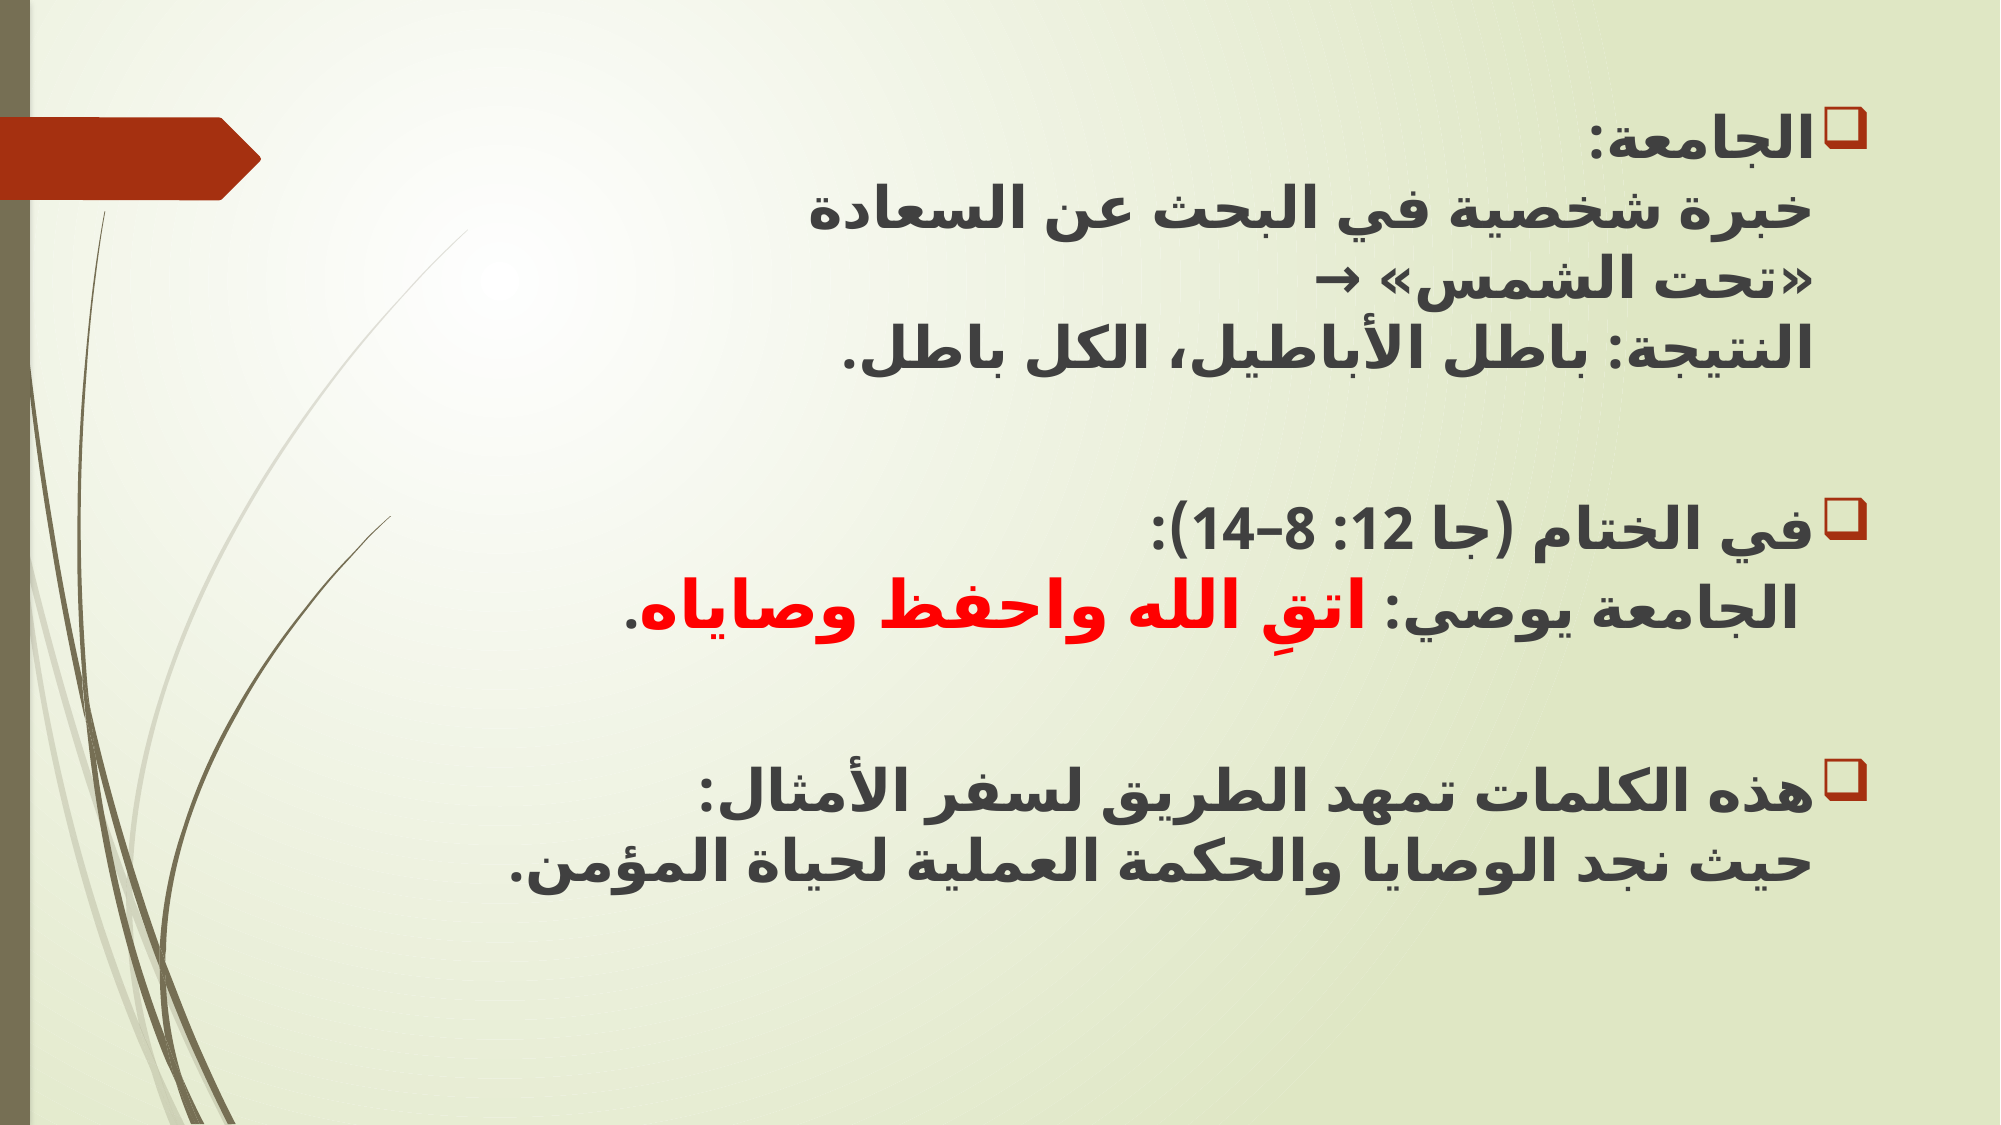

الجامعة:
خبرة شخصية في البحث عن السعادة
«تحت الشمس» →
النتيجة: باطل الأباطيل، الكل باطل.

في الختام (جا 12: 8–14):
 الجامعة يوصي: اتقِ الله واحفظ وصاياه.

هذه الكلمات تمهد الطريق لسفر الأمثال:
حيث نجد الوصايا والحكمة العملية لحياة المؤمن.